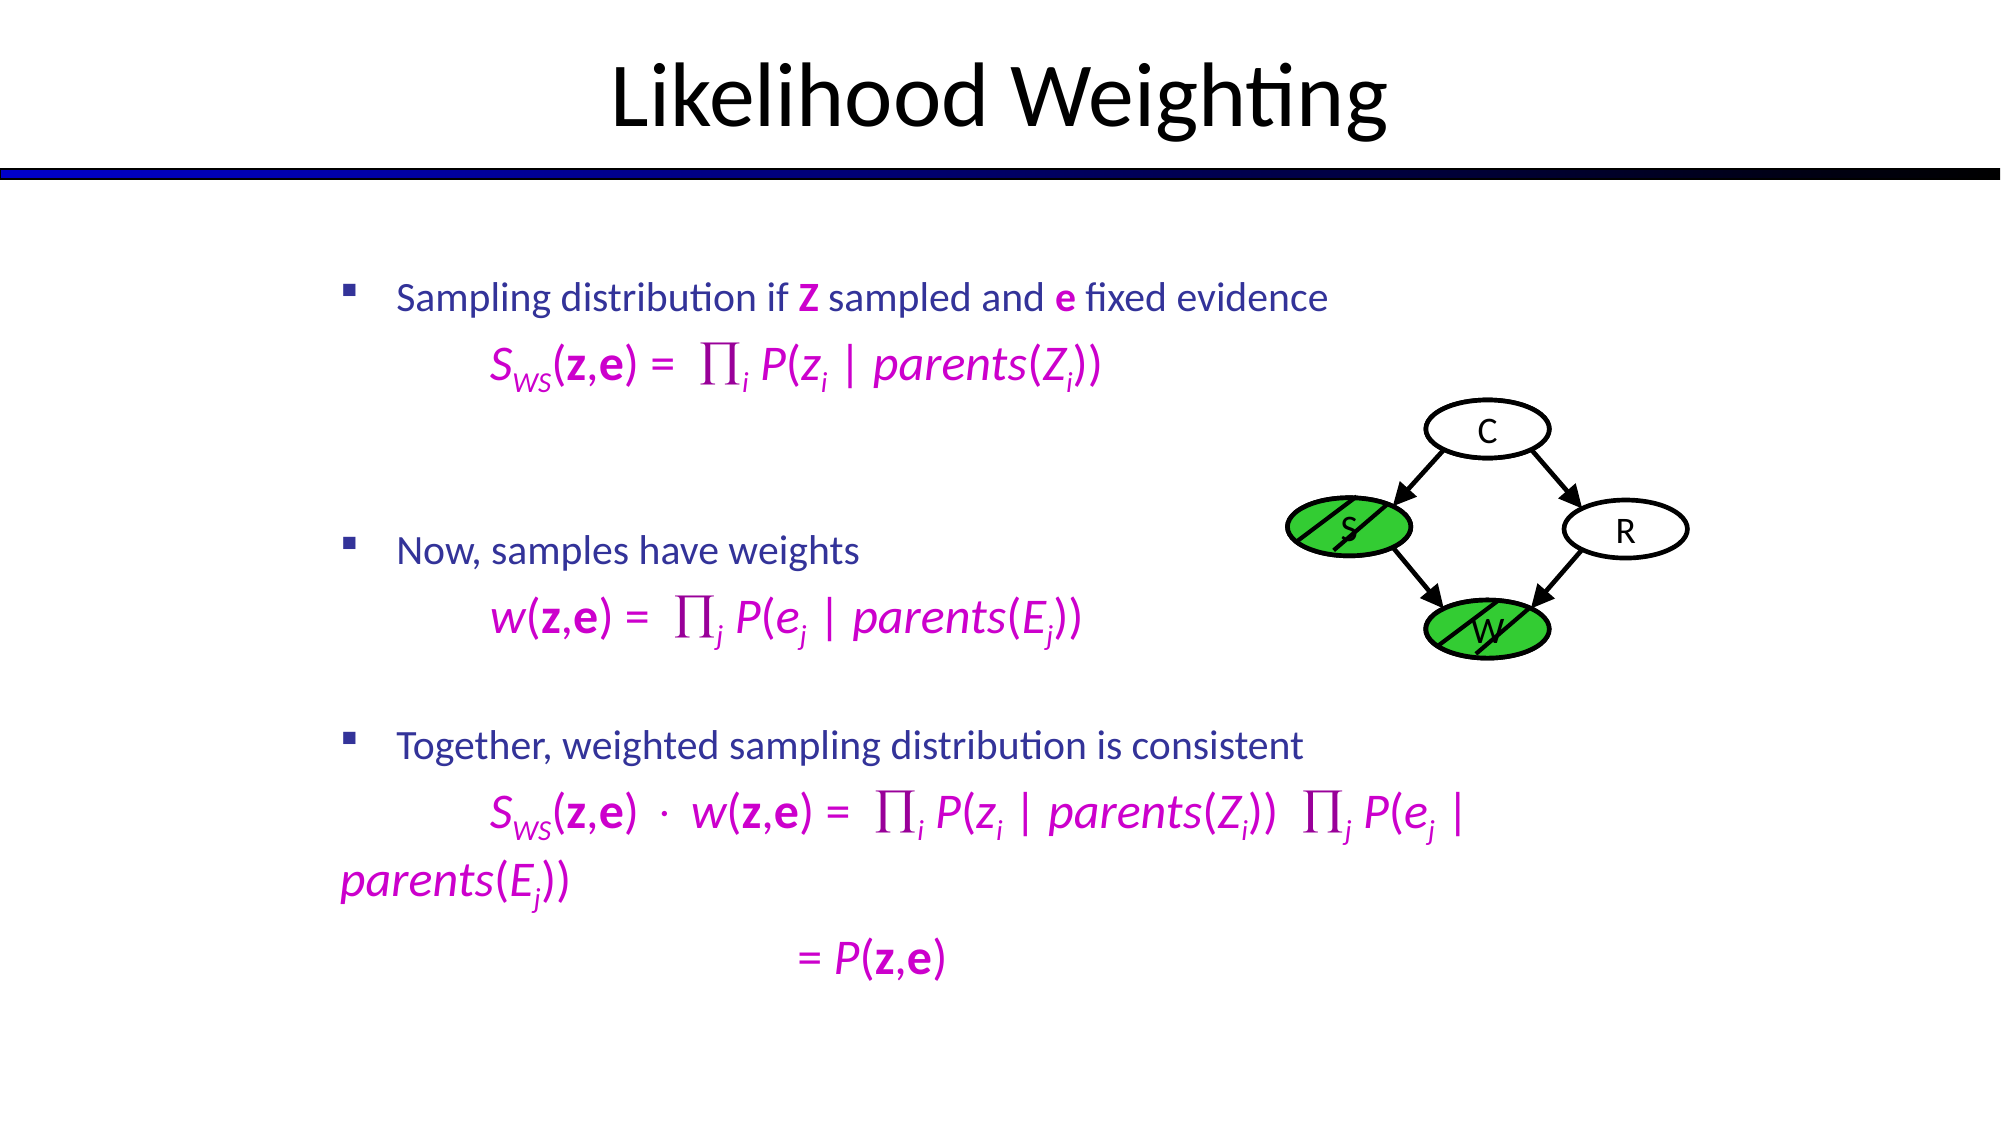

# Likelihood Weighting
Sampling distribution if Z sampled and e fixed evidence
	SWS(z,e) =  ∏i P(zi | parents(Zi))

Now, samples have weights
	w(z,e) =  ∏j P(ej | parents(Ej))

Together, weighted sampling distribution is consistent
	SWS(z,e) ⋅ w(z,e) =  ∏i P(zi | parents(Zi))  ∏j P(ej | parents(Ej))
		              = P(z,e)

Cloudy
C

S
R

W